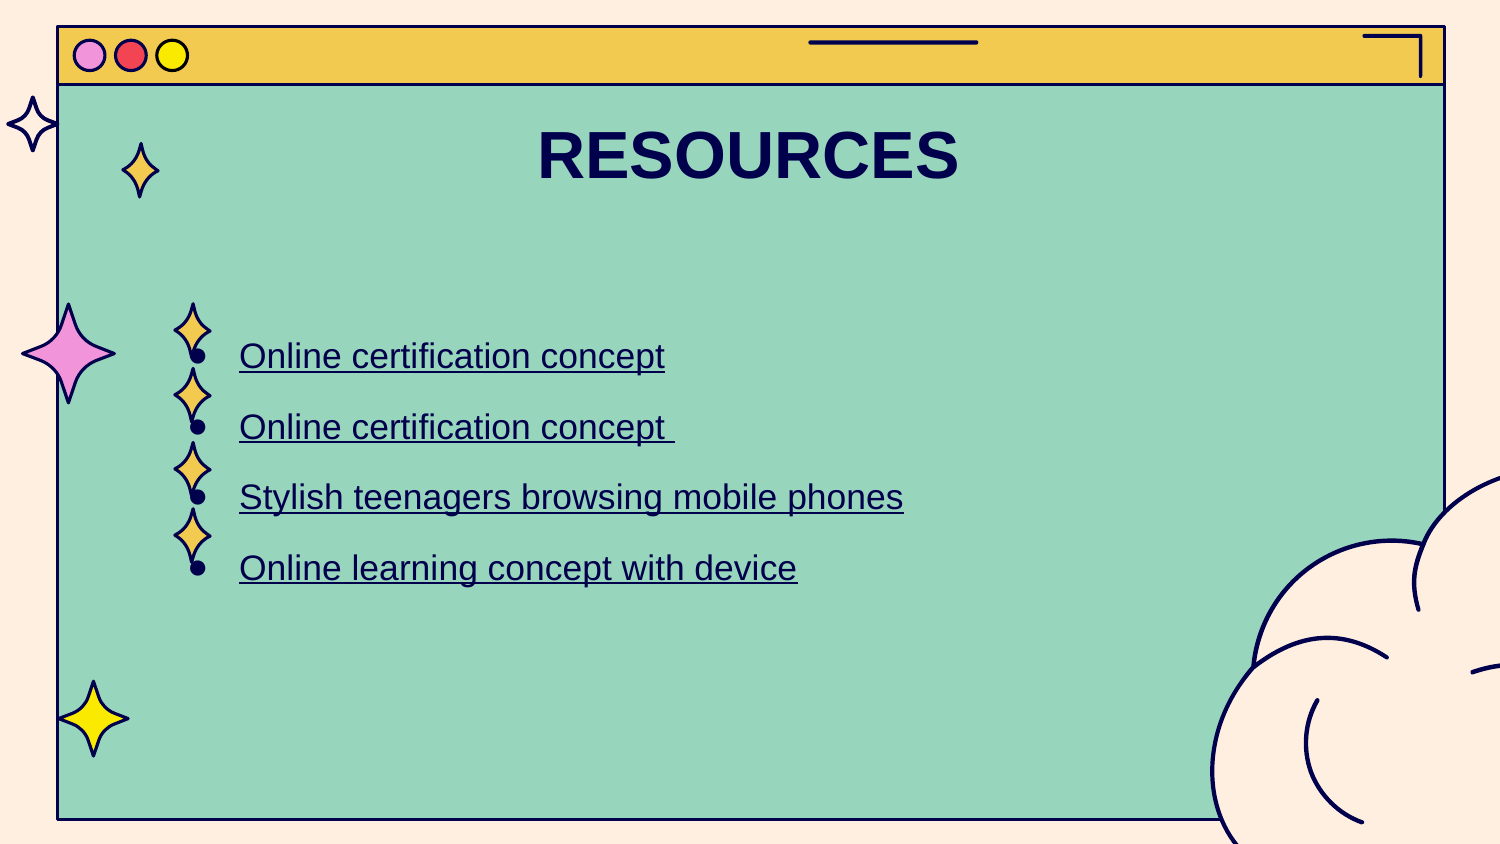

# RESOURCES
Online certification concept
Online certification concept
Stylish teenagers browsing mobile phones
Online learning concept with device